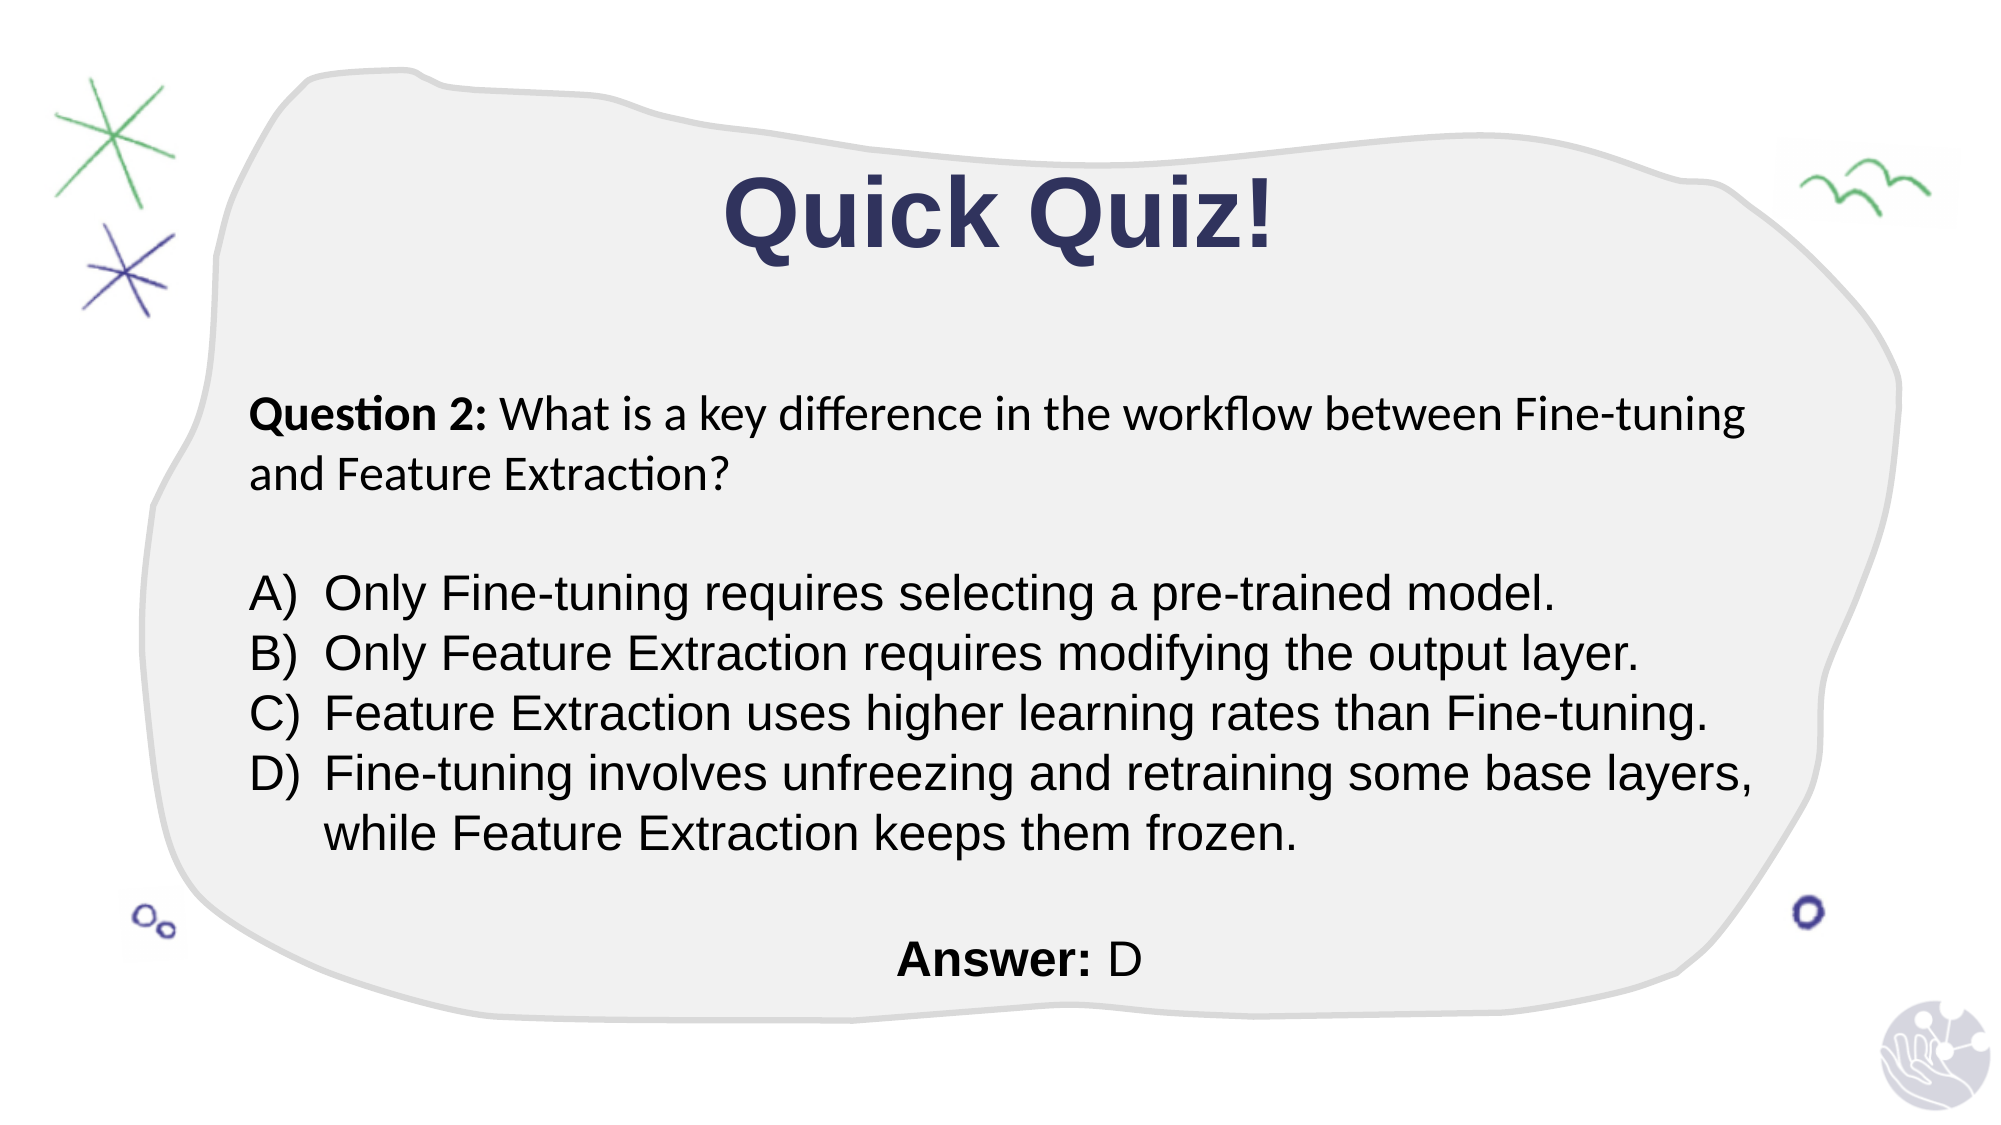

# Quick Quiz!
Question 2: What is a key difference in the workflow between Fine-tuning and Feature Extraction?

Only Fine-tuning requires selecting a pre-trained model.
Only Feature Extraction requires modifying the output layer.
Feature Extraction uses higher learning rates than Fine-tuning.
Fine-tuning involves unfreezing and retraining some base layers, while Feature Extraction keeps them frozen.

Answer: D